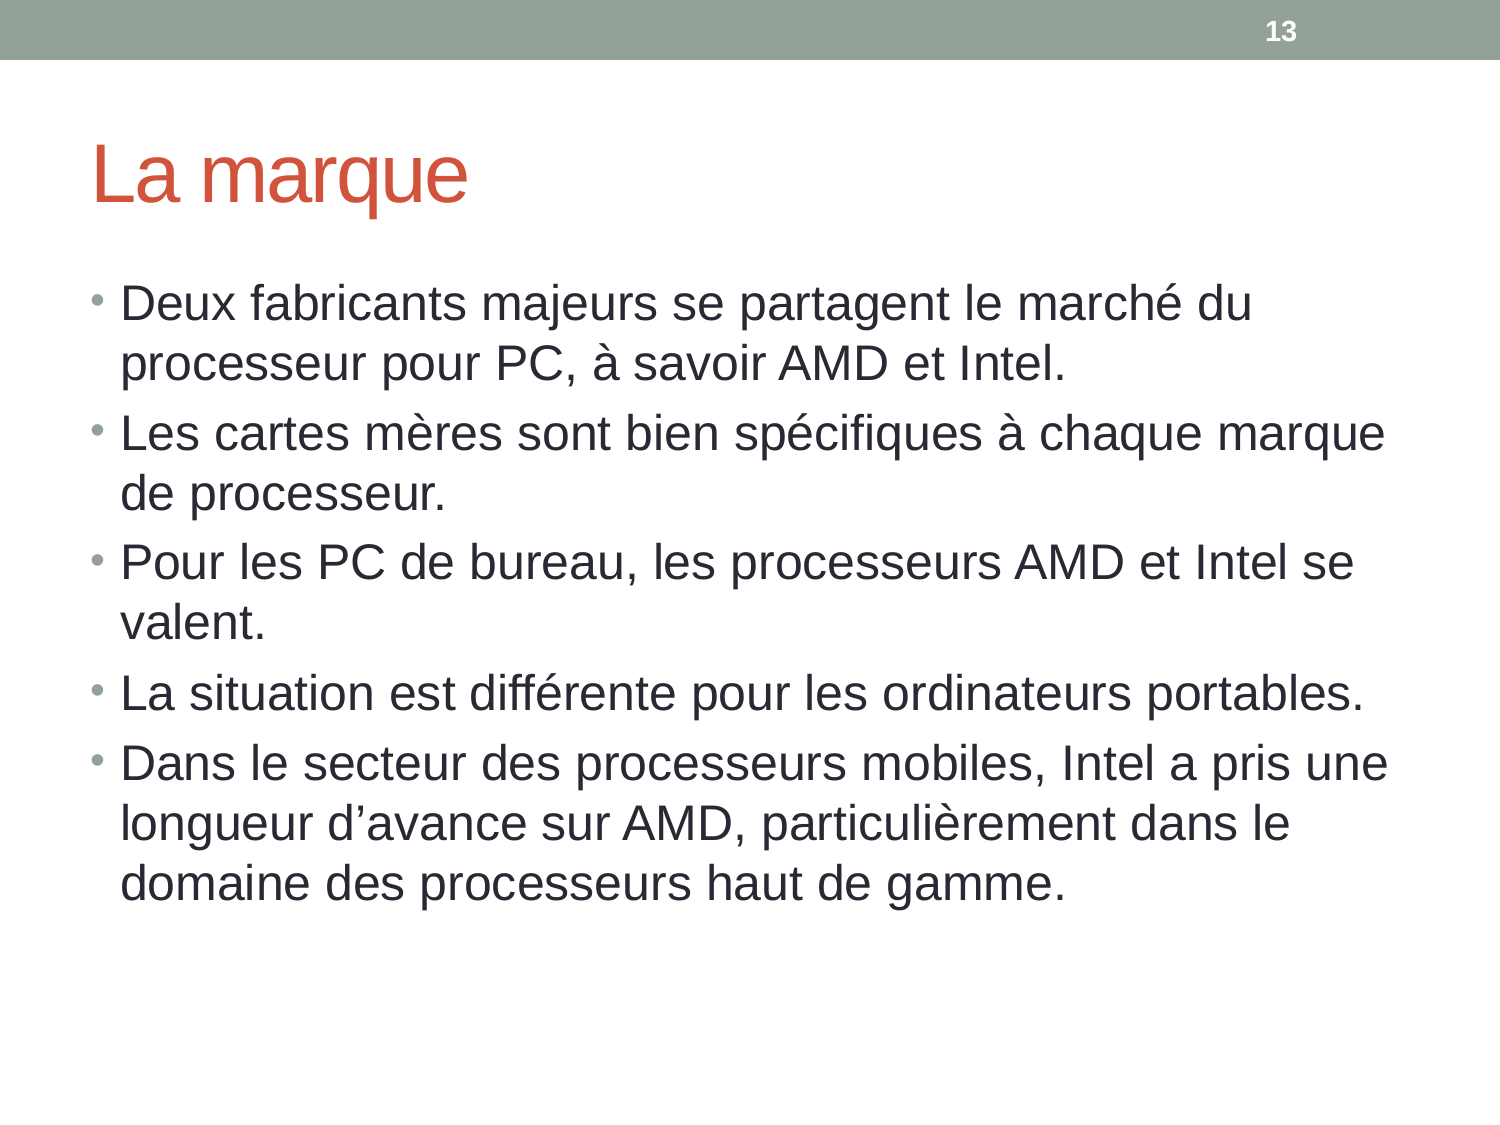

13
# La marque
Deux fabricants majeurs se partagent le marché du processeur pour PC, à savoir AMD et Intel.
Les cartes mères sont bien spécifiques à chaque marque de processeur.
Pour les PC de bureau, les processeurs AMD et Intel se valent.
La situation est différente pour les ordinateurs portables.
Dans le secteur des processeurs mobiles, Intel a pris une longueur d’avance sur AMD, particulièrement dans le domaine des processeurs haut de gamme.